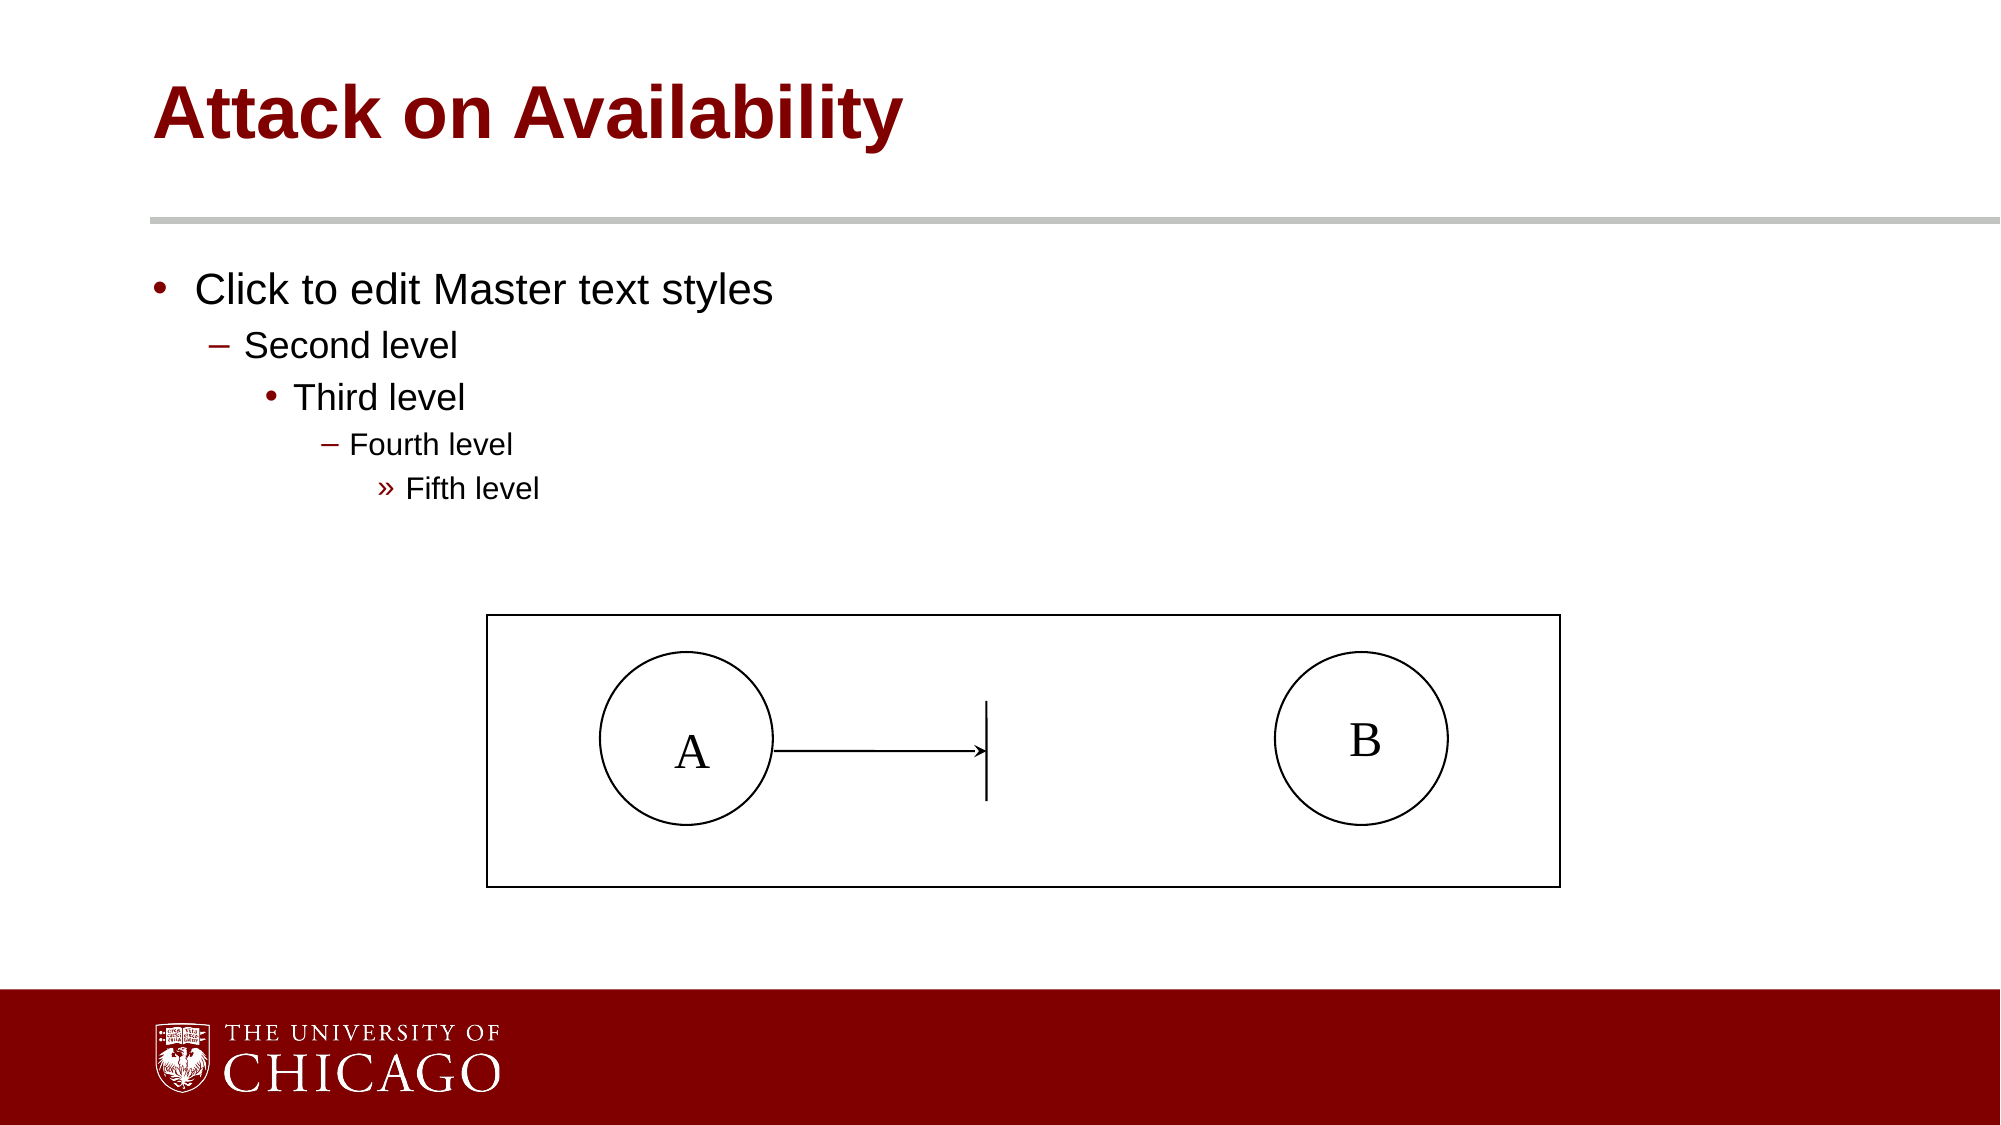

# Attack on Availability
Click to edit Master text styles
Second level
Third level
Fourth level
Fifth level

B

A